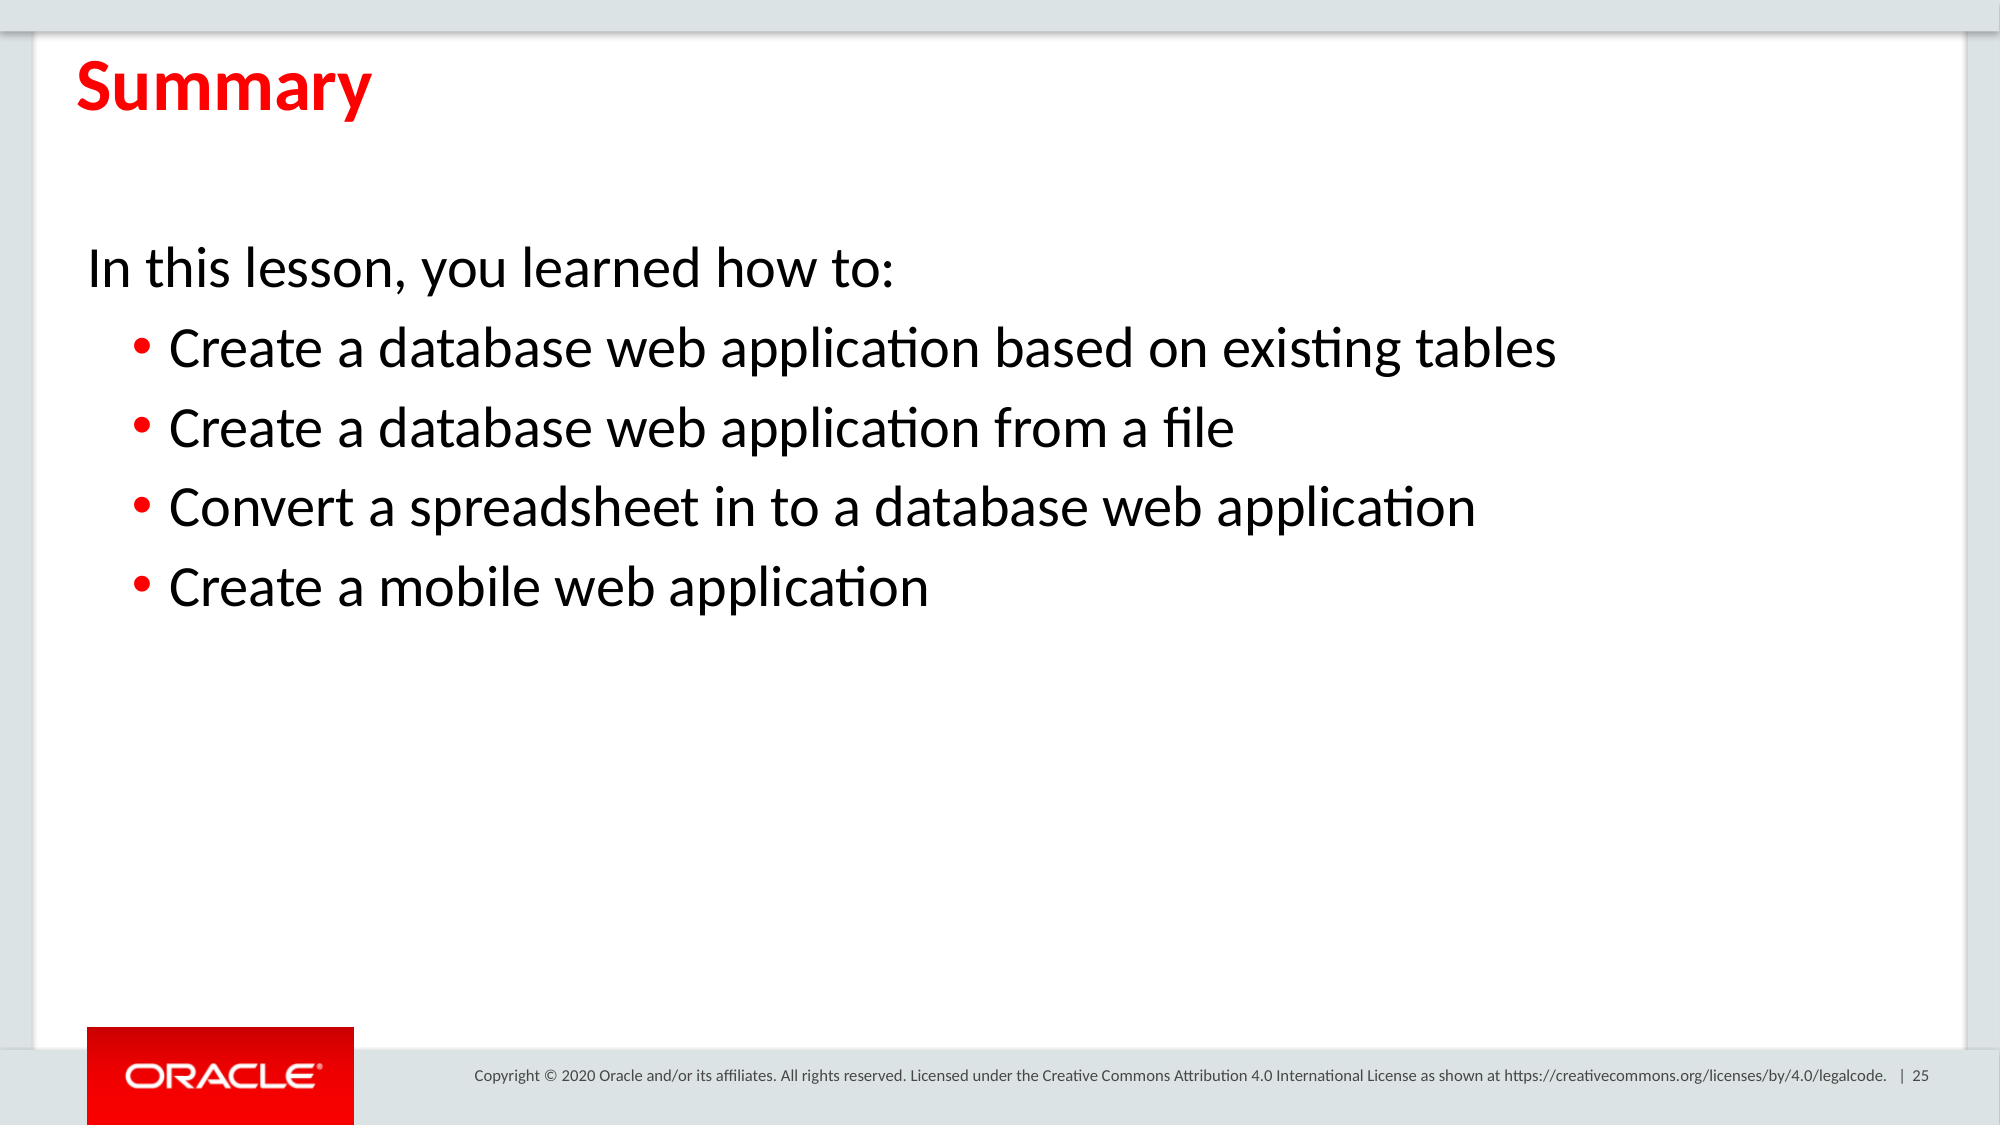

Summary
In this lesson, you learned how to:
Create a database web application based on existing tables
Create a database web application from a file
Convert a spreadsheet in to a database web application
Create a mobile web application